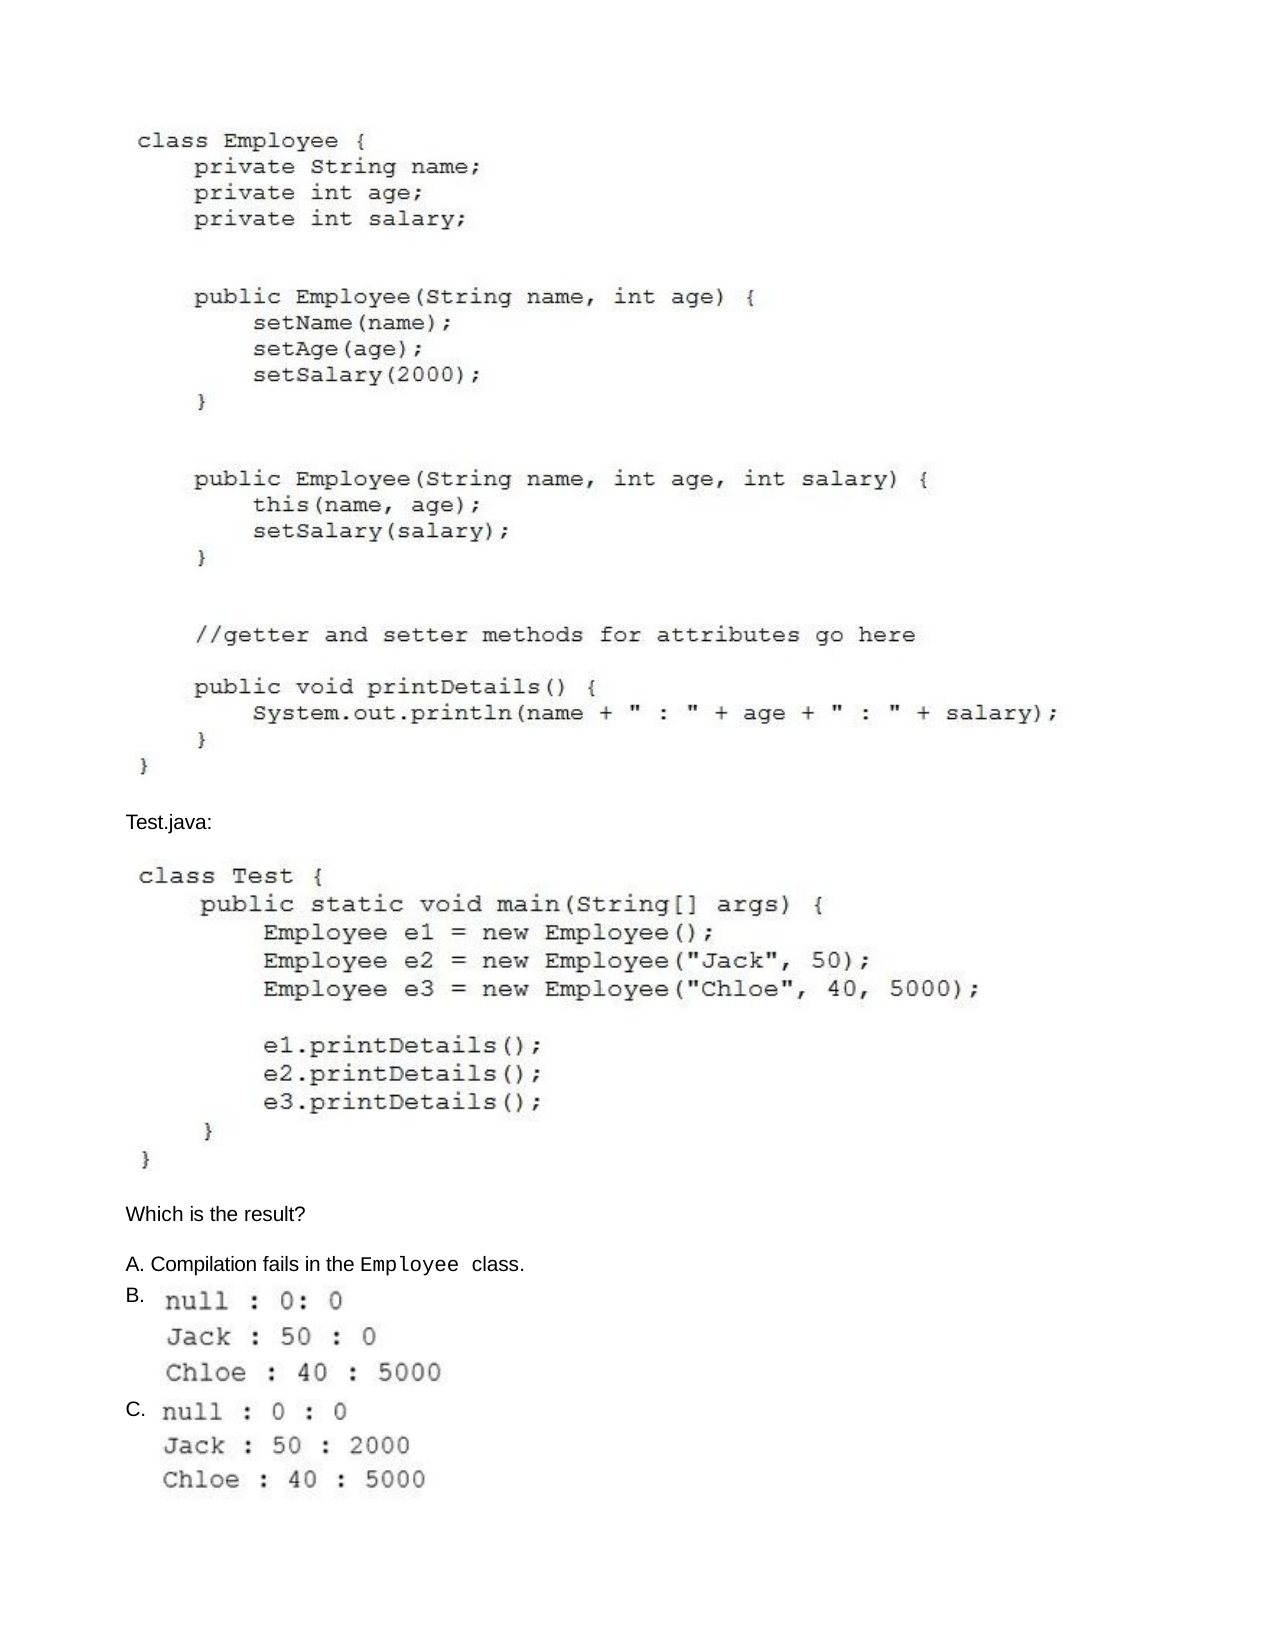

Test.java:

Which is the result?
A. Compilation fails in the Employee class.  B.

C.